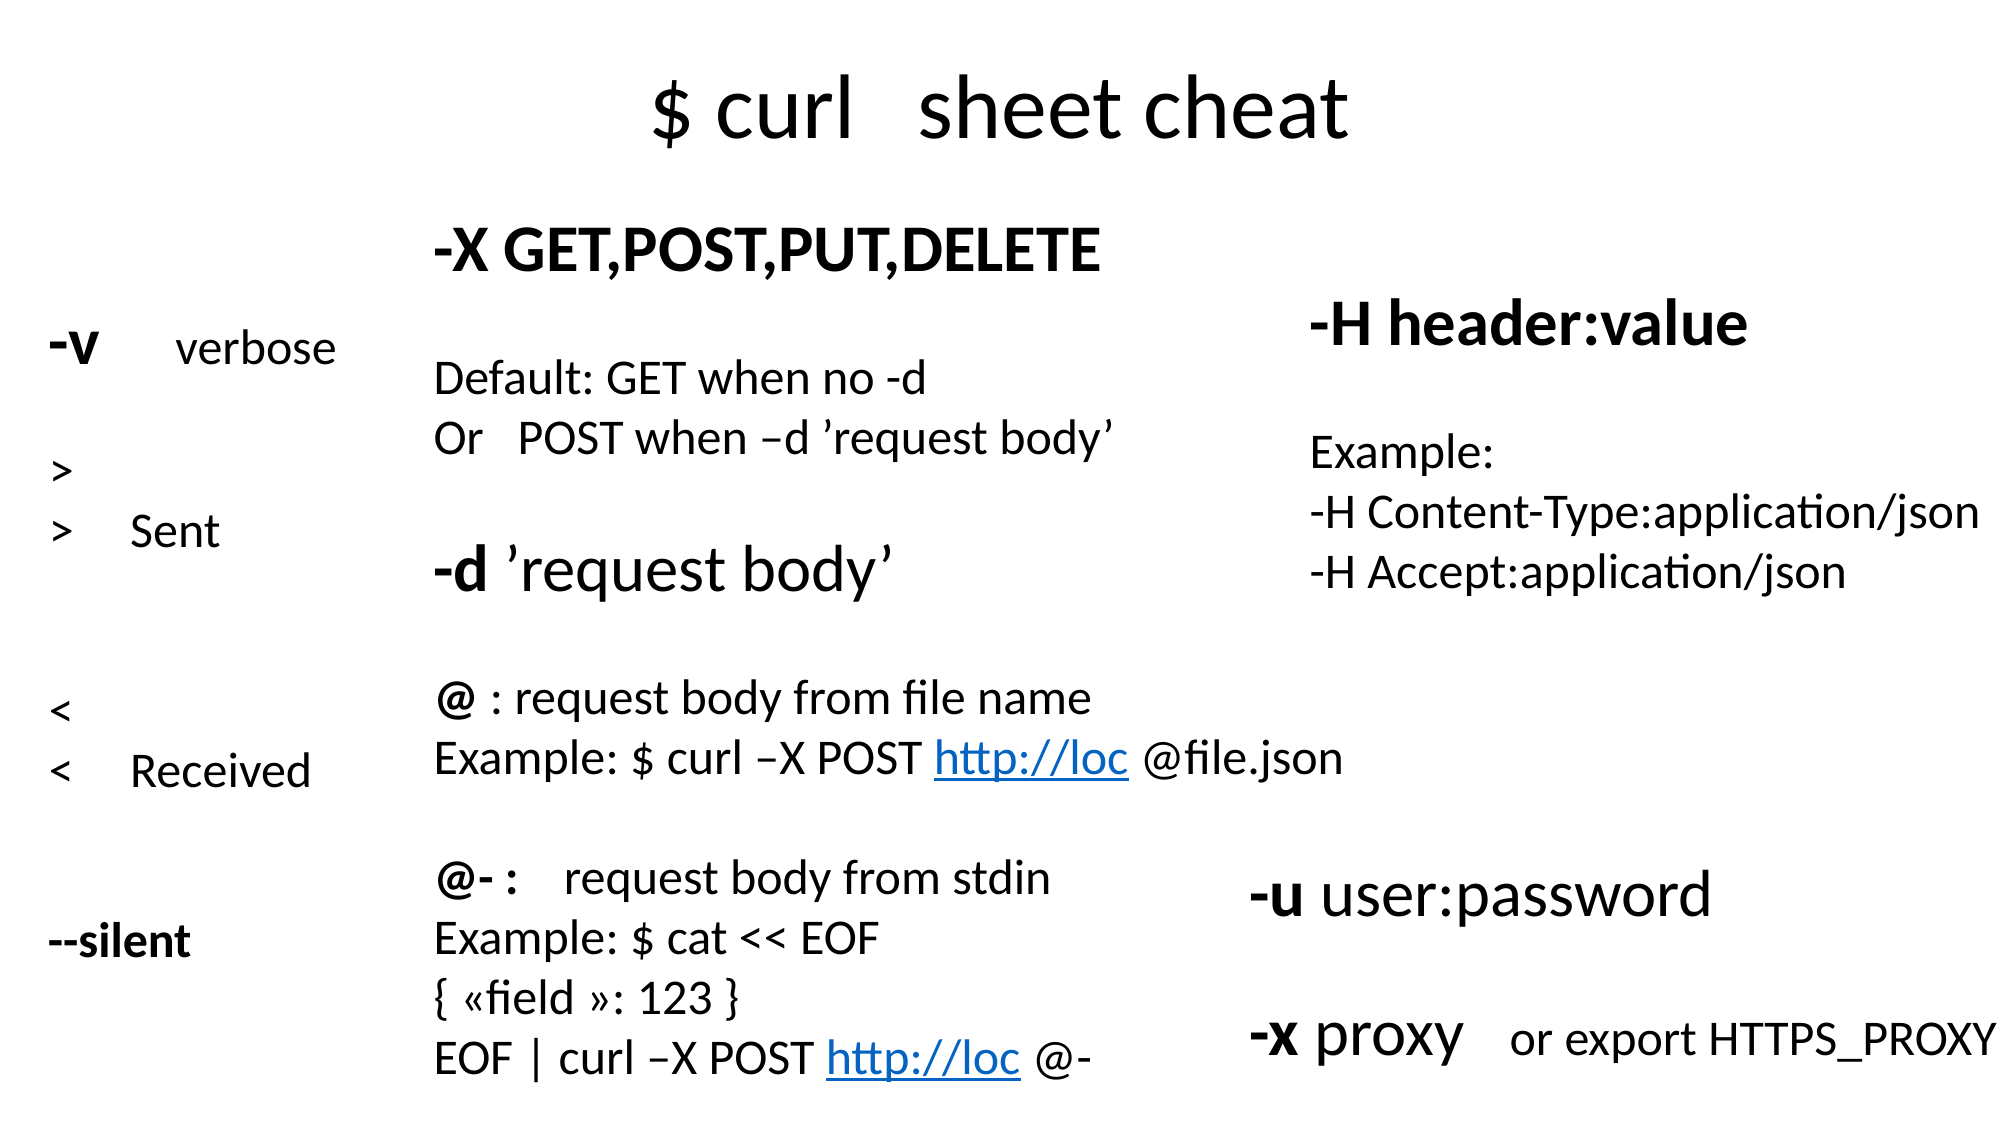

# $ curl   sheet cheat
-X GET,POST,PUT,DELETE

Default: GET when no -d
Or   POST when –d ’request body’

-d ’request body’

@ : request body from file name
Example: $ curl –X POST http://loc @file.json

@- :    request body from stdin
Example: $ cat << EOF
{ «field »: 123 }
EOF | curl –X POST http://loc @-
-H header:value

Example:
-H Content-Type:application/json
-H Accept:application/json

-v     verbose

>
>     Sent

<
<     Received

-u user:password

-x proxy   or export HTTPS_PROXY
--silent